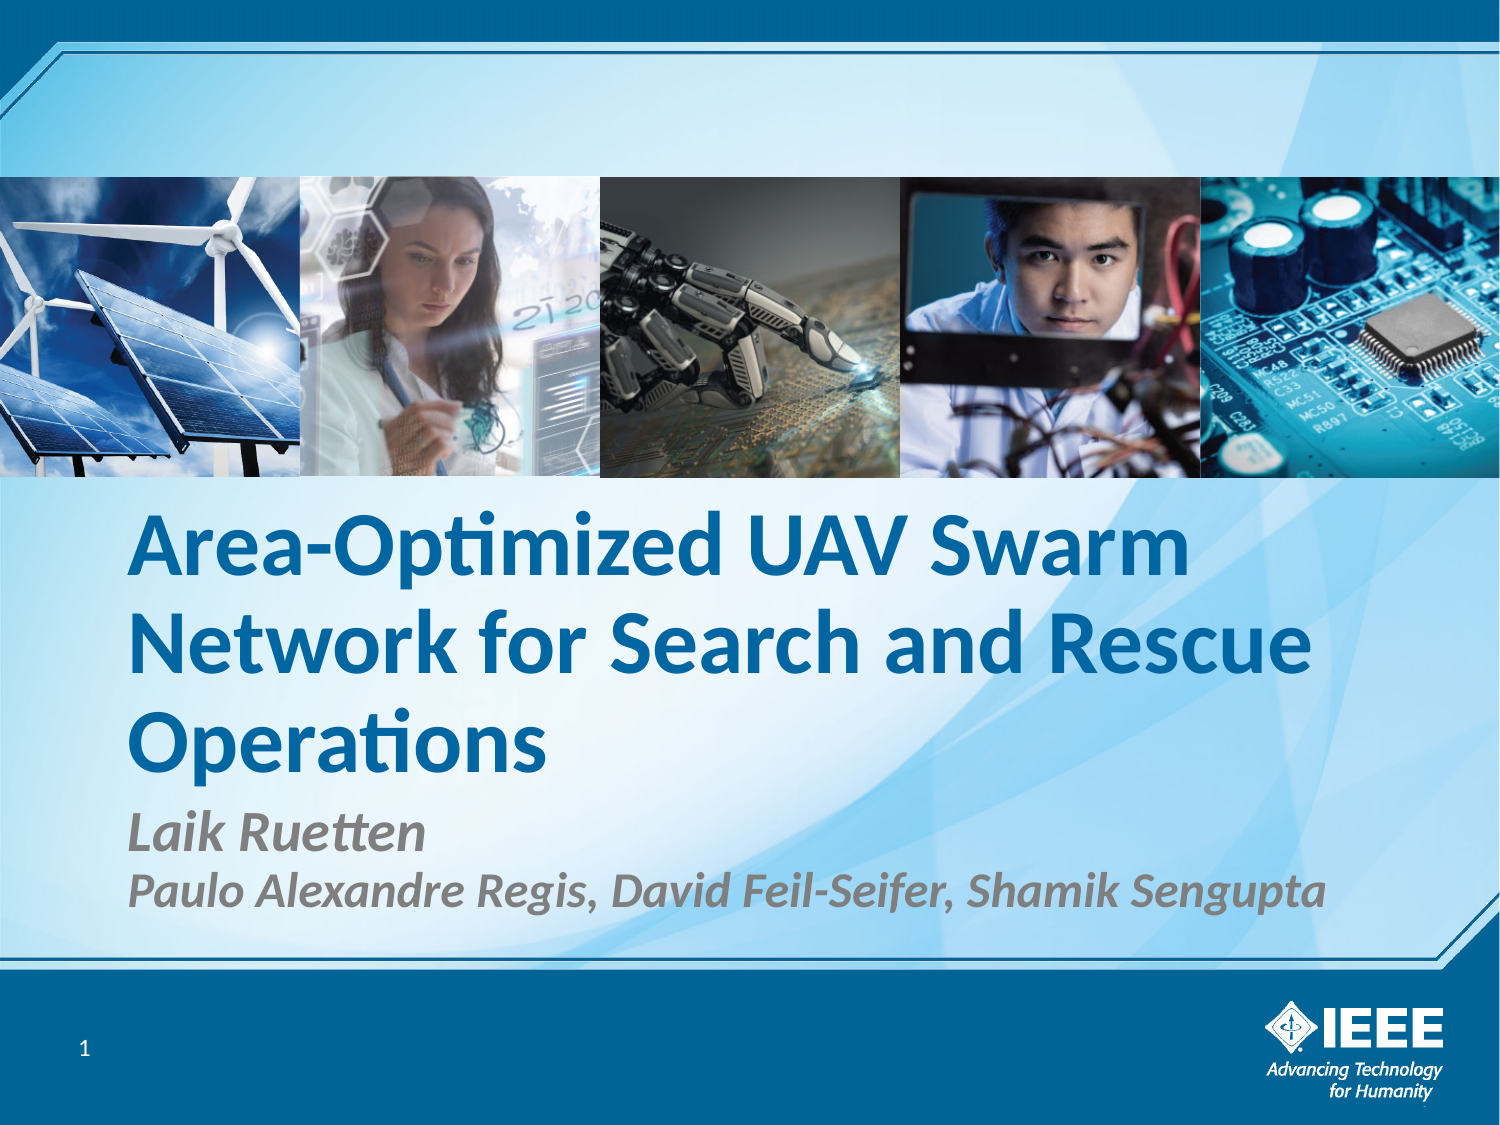

# Area-Optimized UAV Swarm Network for Search and Rescue Operations
Laik Ruetten
Paulo Alexandre Regis, David Feil-Seifer, Shamik Sengupta